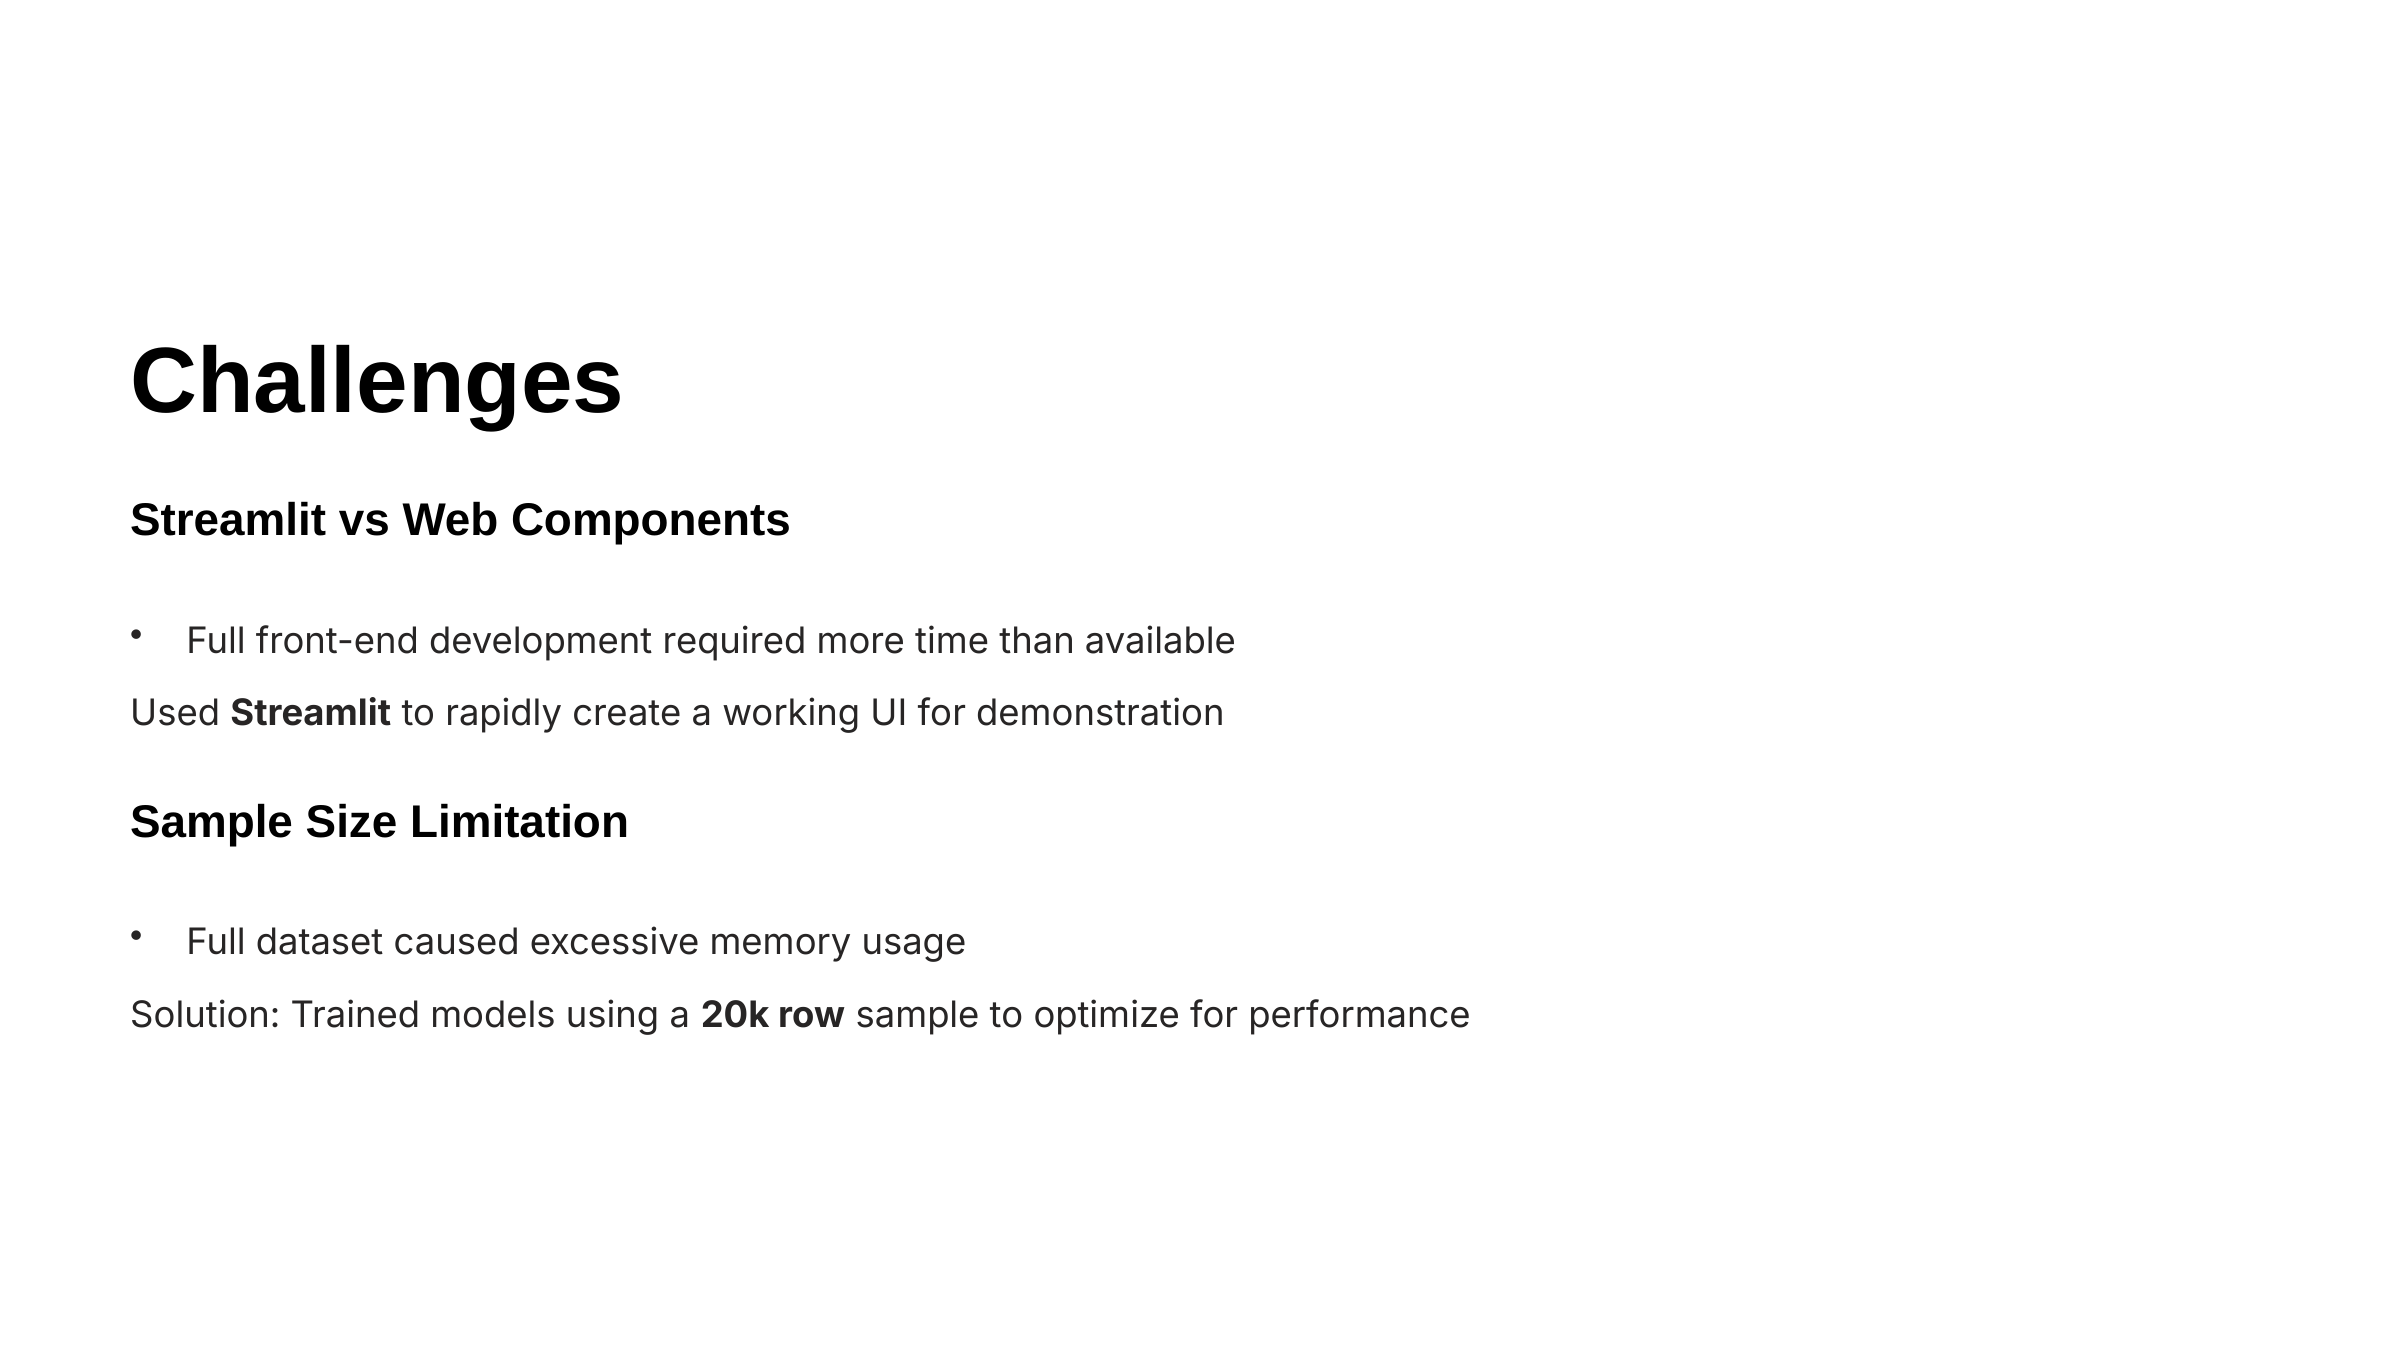

Challenges
Streamlit vs Web Components
Full front-end development required more time than available
Used Streamlit to rapidly create a working UI for demonstration
Sample Size Limitation
Full dataset caused excessive memory usage
Solution: Trained models using a 20k row sample to optimize for performance